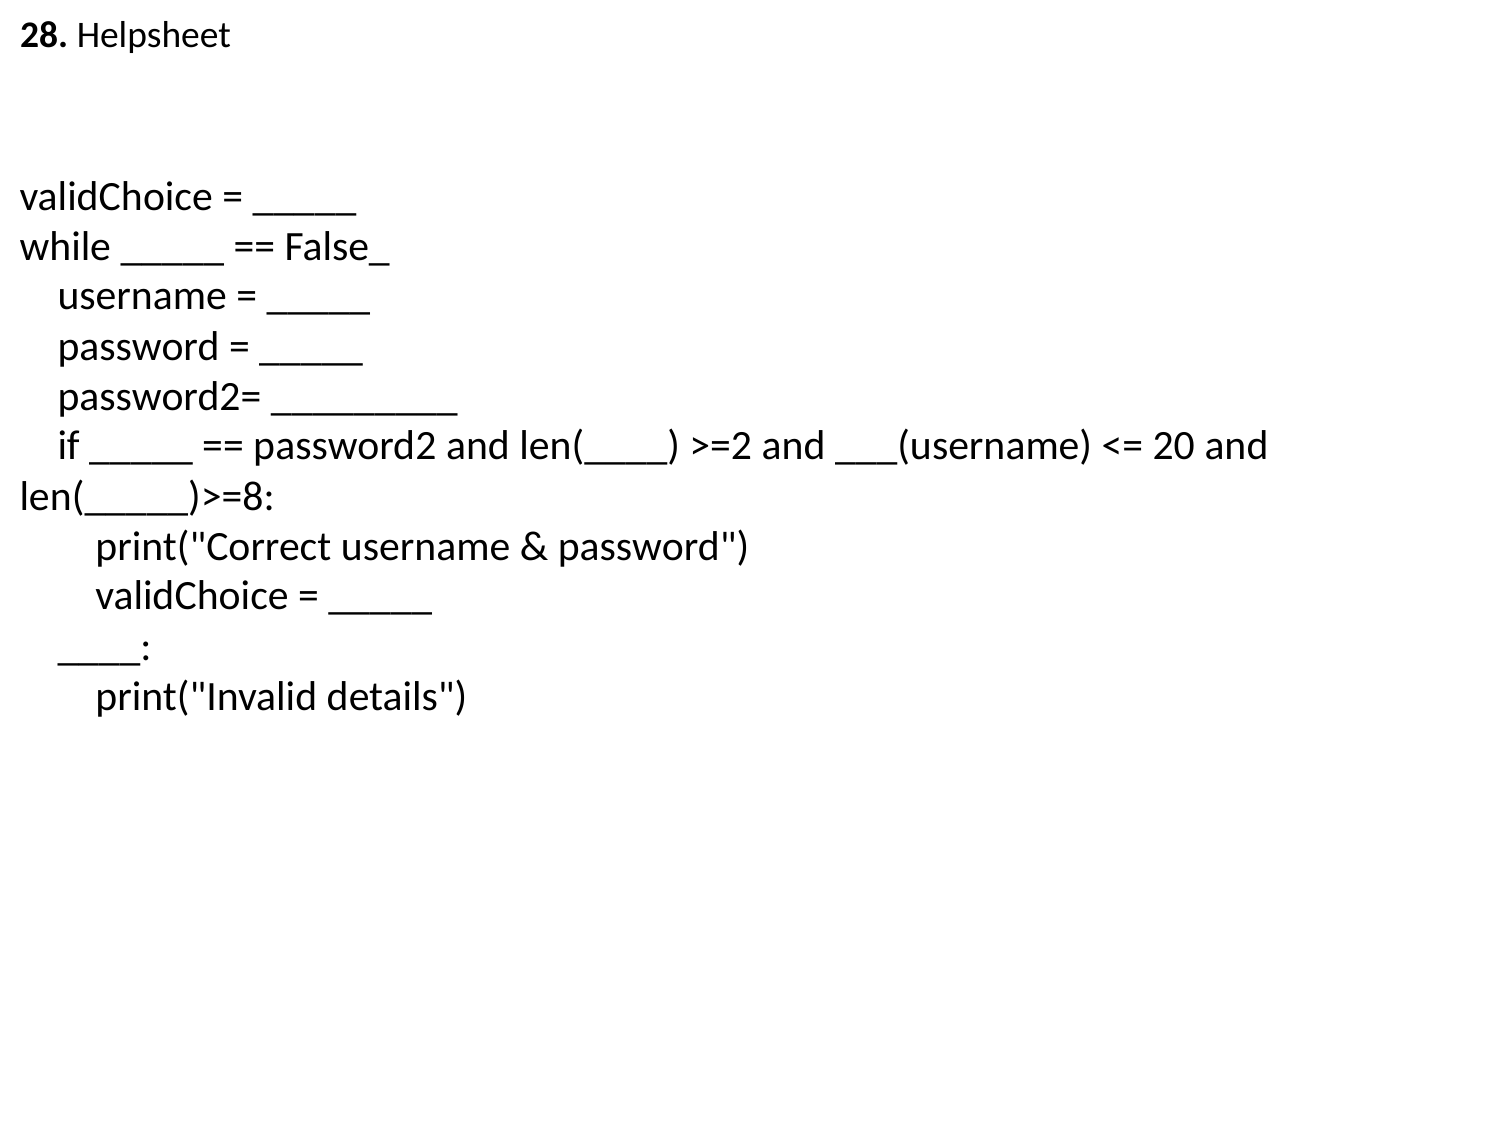

28. Helpsheet

validChoice = _____
while _____ == False_
    username = _____
    password = _____
    password2= _________
    if _____ == password2 and len(____) >=2 and ___(username) <= 20 and len(_____)>=8:
        print("Correct username & password")
        validChoice = _____
    ____:
        print("Invalid details")